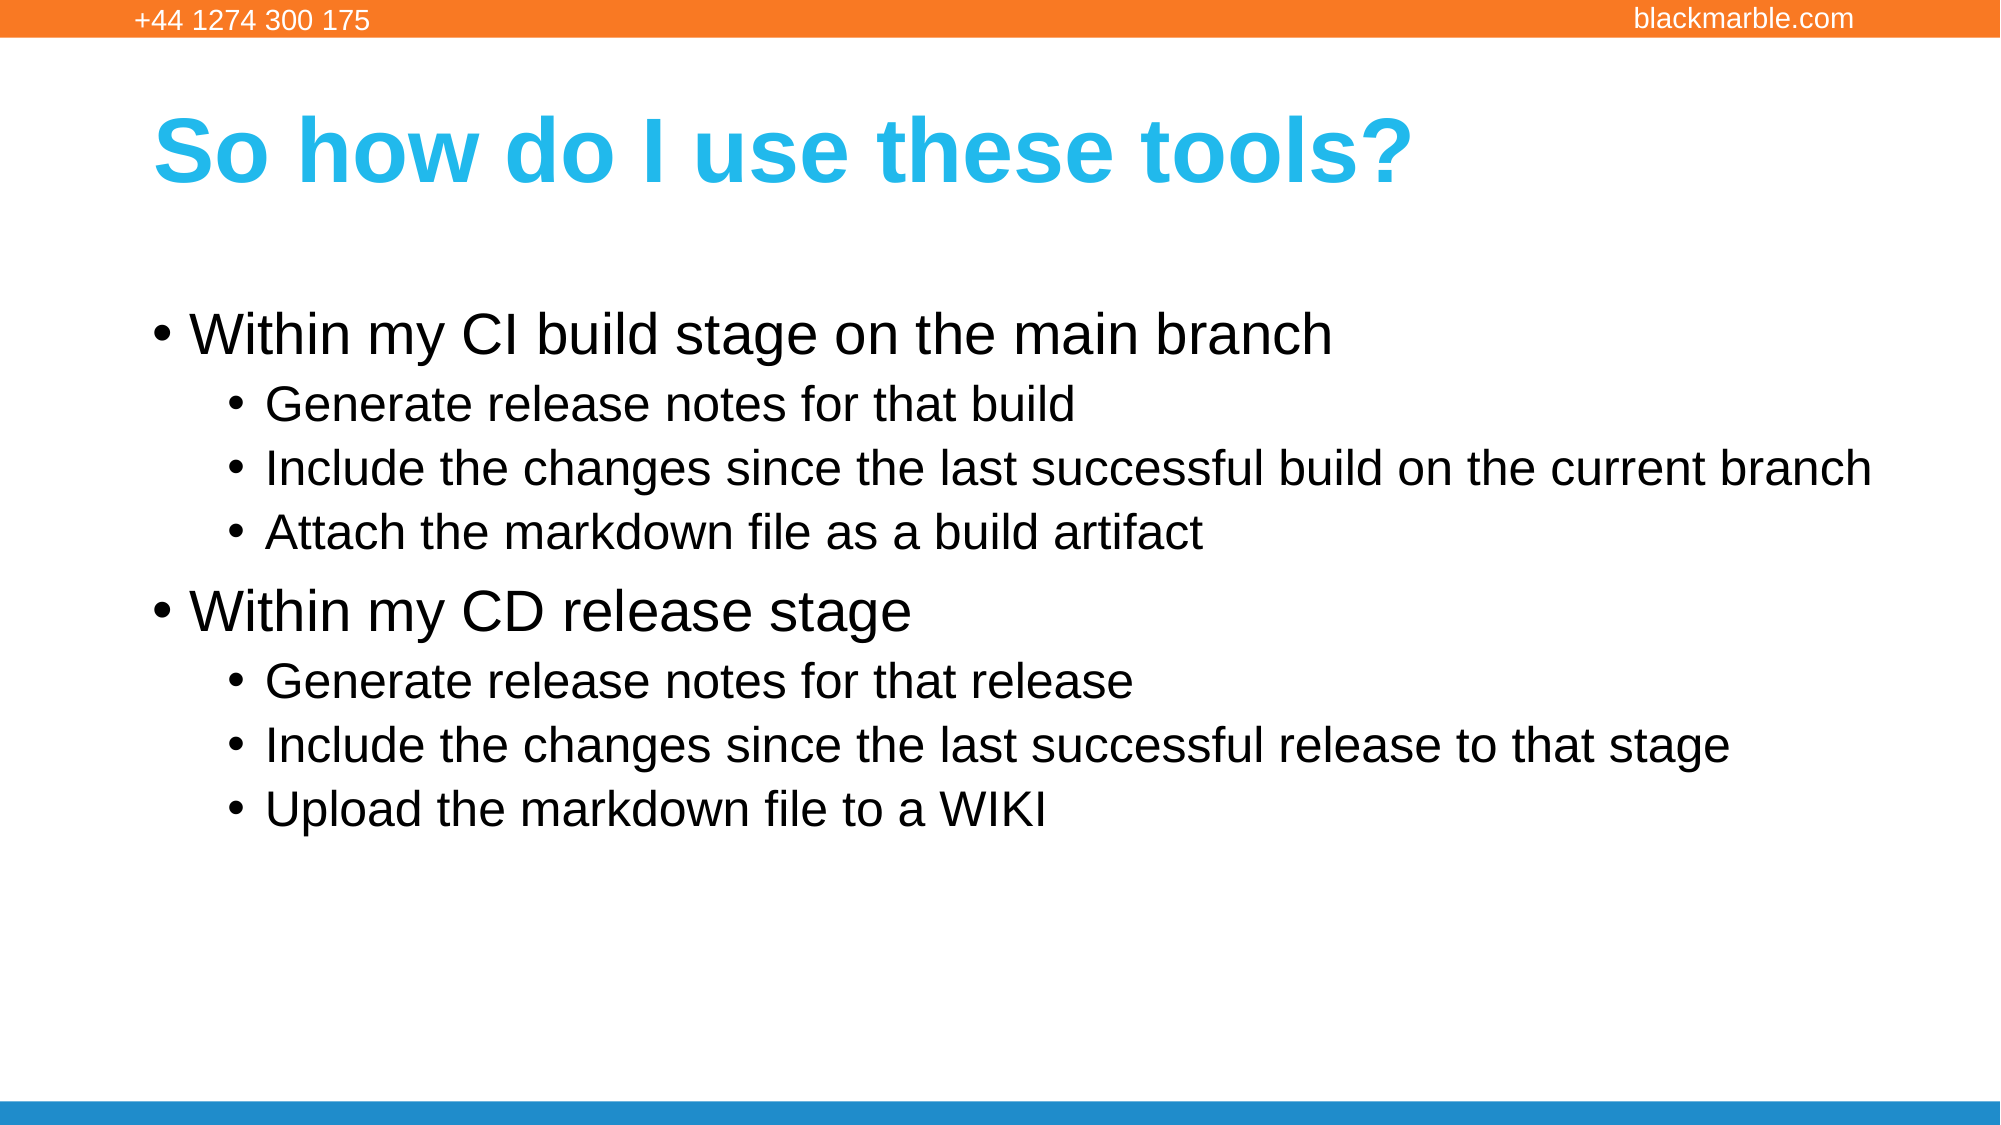

# So how do I use these tools?
Within my CI build stage on the main branch
Generate release notes for that build
Include the changes since the last successful build on the current branch
Attach the markdown file as a build artifact
Within my CD release stage
Generate release notes for that release
Include the changes since the last successful release to that stage
Upload the markdown file to a WIKI